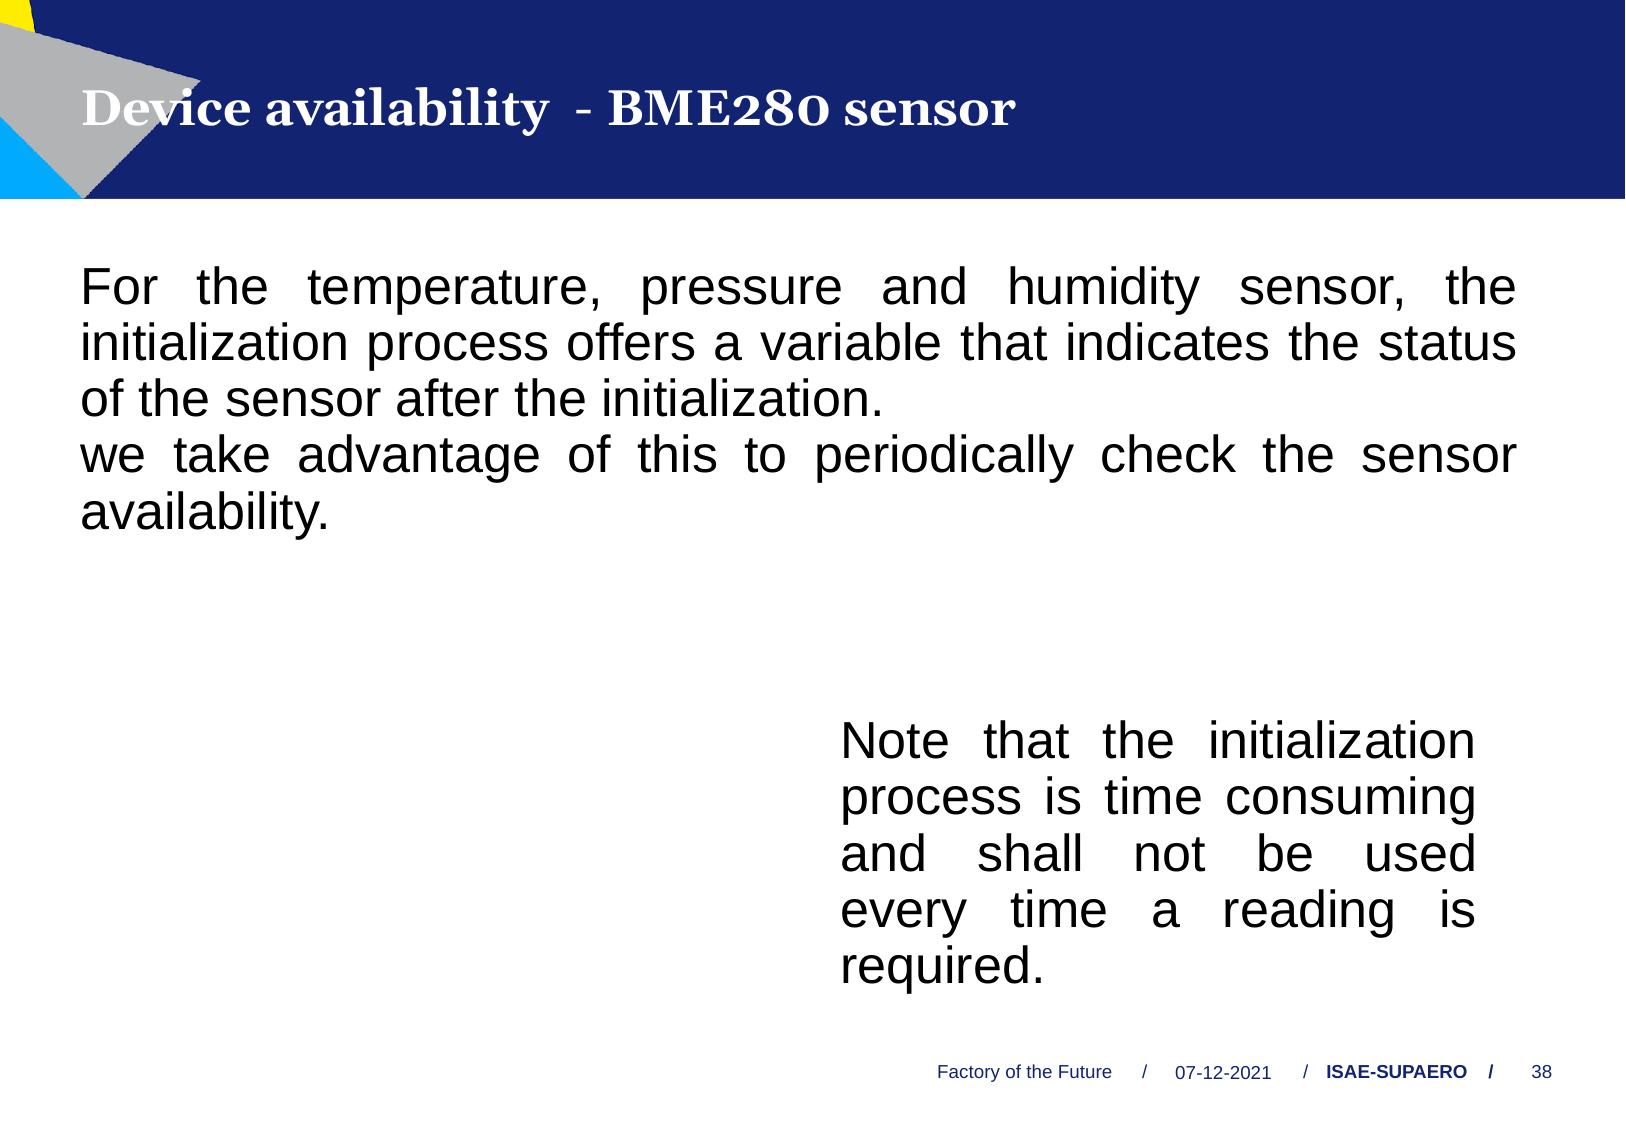

Device availability  - BME280 sensor
For the temperature, pressure and humidity sensor, the initialization process offers a variable that indicates the status of the sensor after the initialization.
we take advantage of this to periodically check the sensor availability.

Note that the initialization process is time consuming and shall not be used every time a reading is required.
Factory of the Future

/
/
07-12-2021